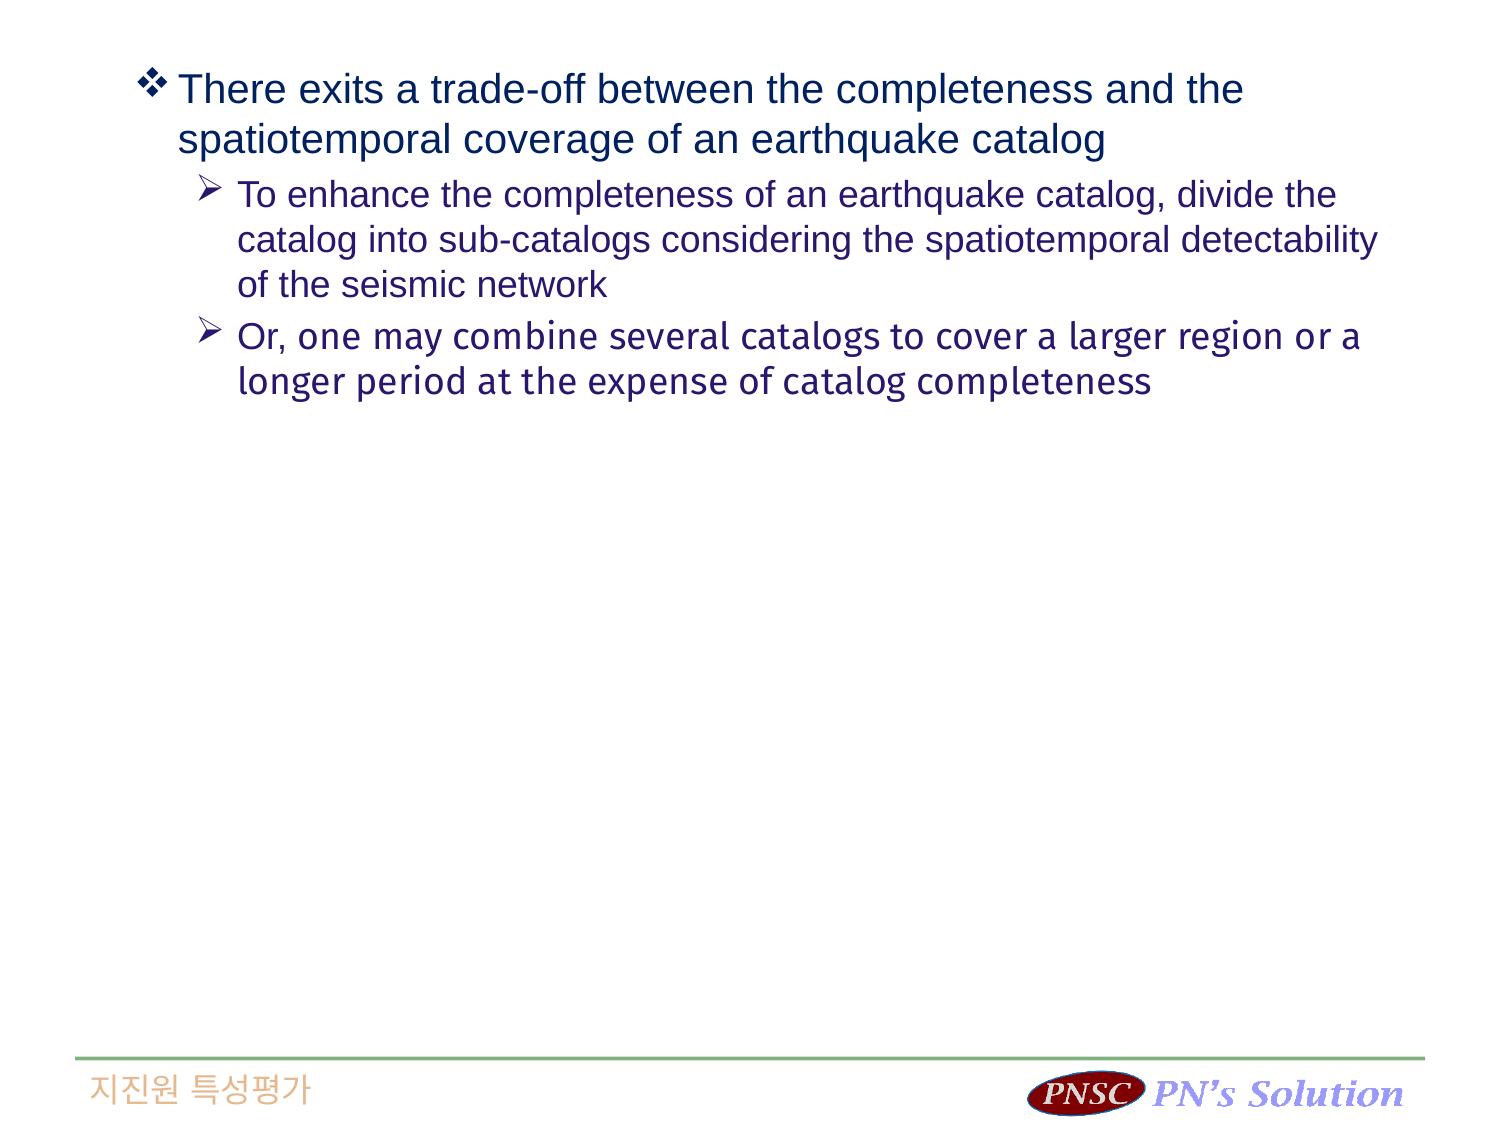

There exits a trade-off between the completeness and the spatiotemporal coverage of an earthquake catalog
To enhance the completeness of an earthquake catalog, divide the catalog into sub-catalogs considering the spatiotemporal detectability of the seismic network
Or, one may combine several catalogs to cover a larger region or a longer period at the expense of catalog completeness